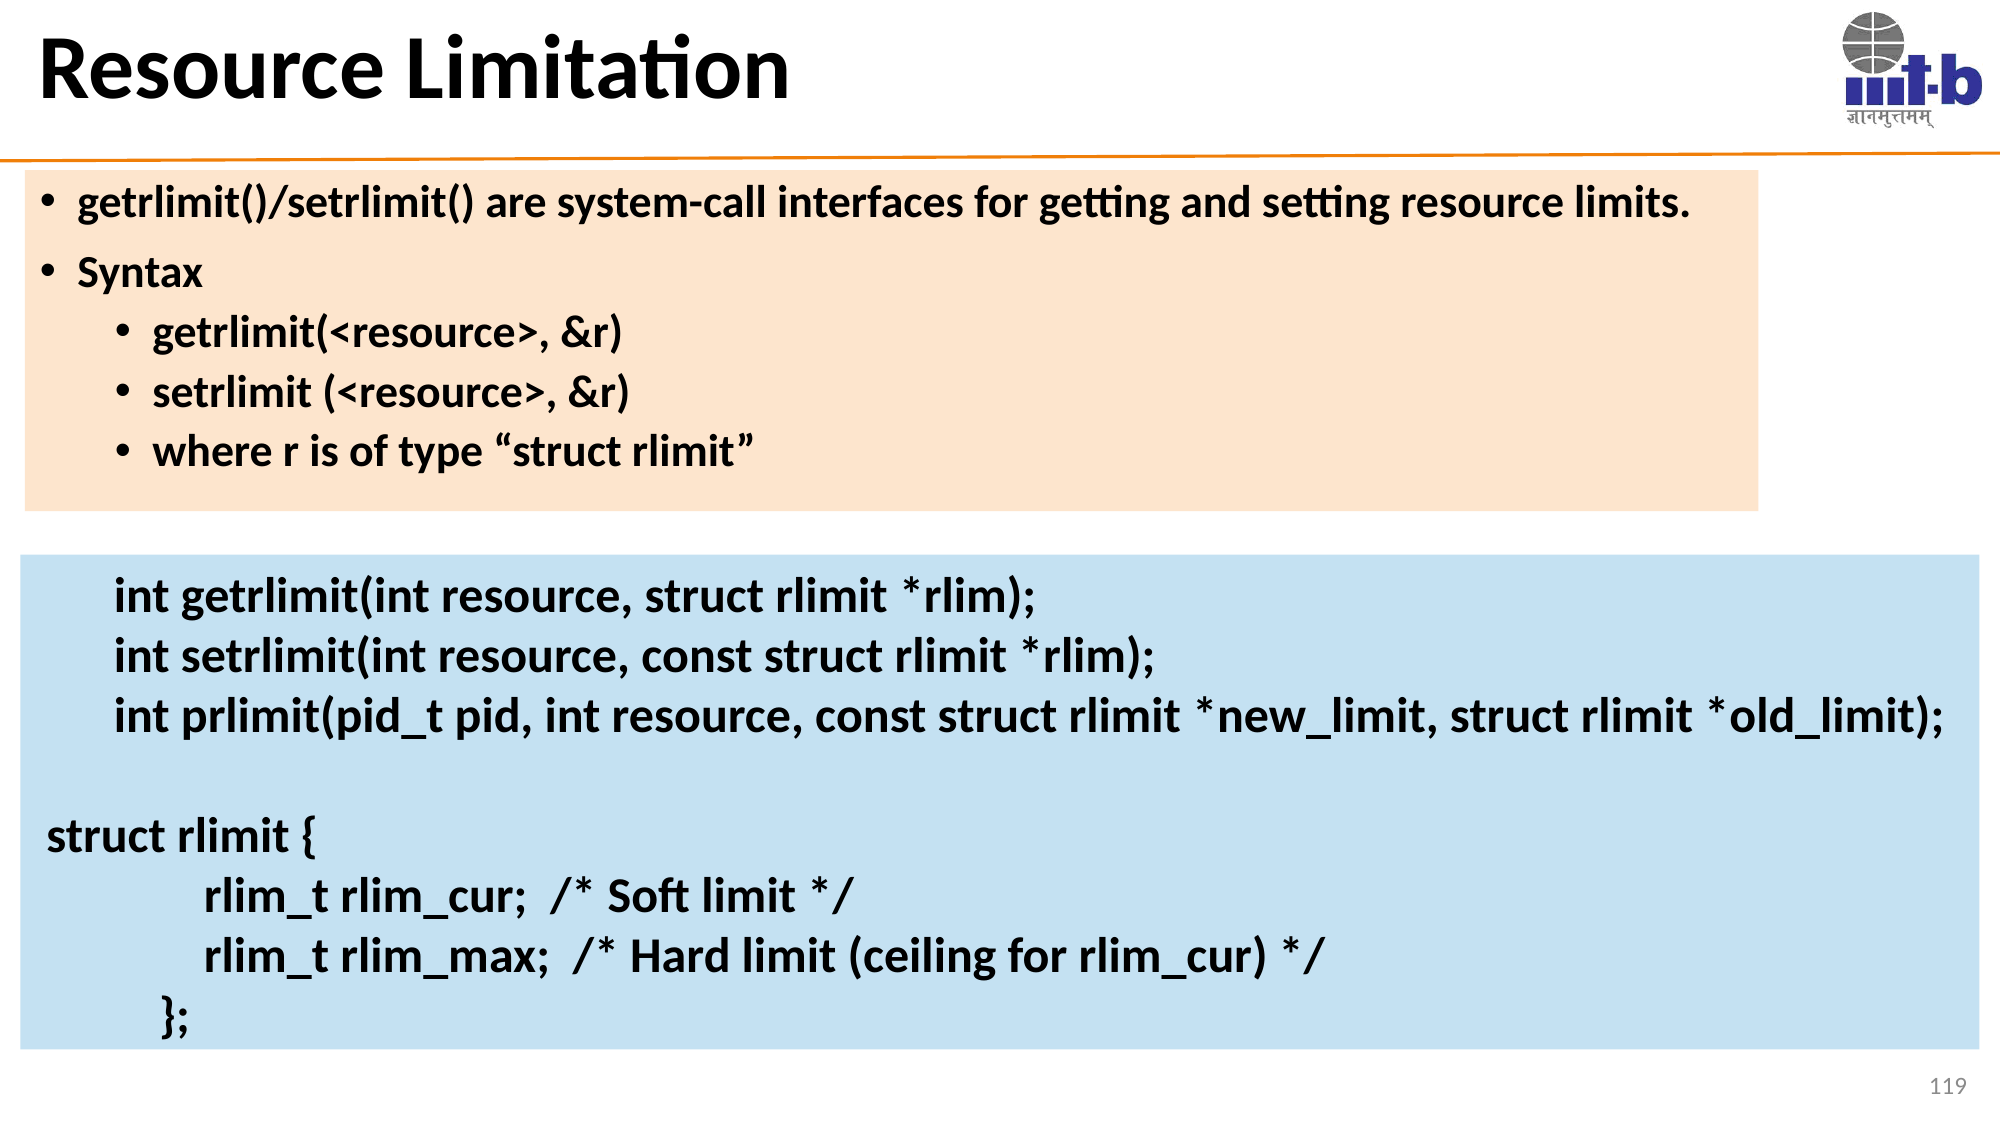

# Resource Limitation
getrlimit()/setrlimit() are system-call interfaces for getting and setting resource limits.
Syntax
getrlimit(<resource>, &r)
setrlimit (<resource>, &r)
where r is of type “struct rlimit”
       int getrlimit(int resource, struct rlimit *rlim);
       int setrlimit(int resource, const struct rlimit *rlim);
       int prlimit(pid_t pid, int resource, const struct rlimit *new_limit, struct rlimit *old_limit);

 struct rlimit {
               rlim_t rlim_cur;  /* Soft limit */
               rlim_t rlim_max;  /* Hard limit (ceiling for rlim_cur) */
           };
119